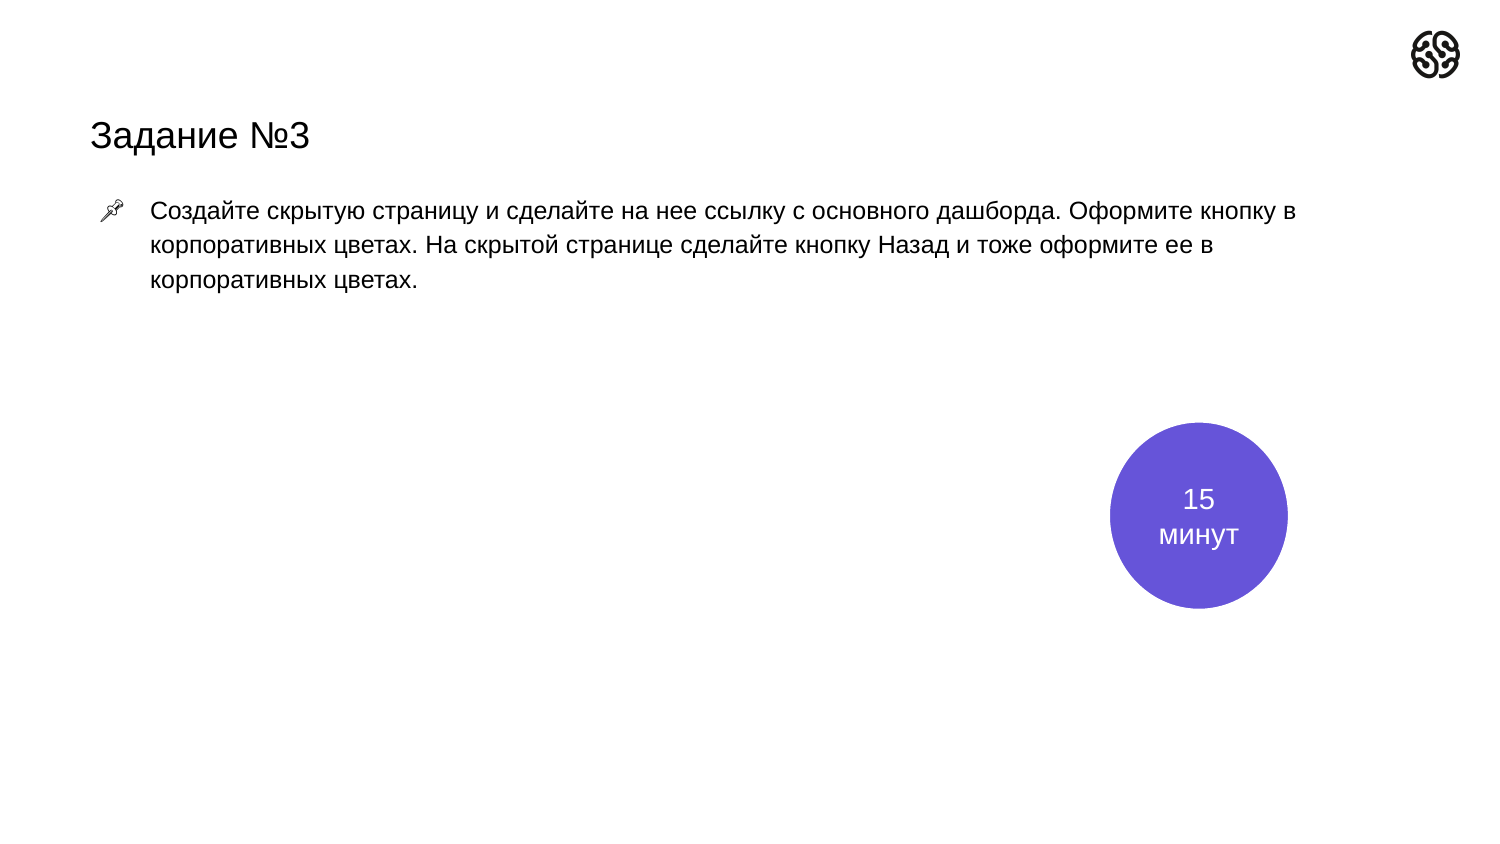

# Задание №3
Создайте скрытую страницу и сделайте на нее ссылку с основного дашборда. Оформите кнопку в корпоративных цветах. На скрытой странице сделайте кнопку Назад и тоже оформите ее в корпоративных цветах.
15 минут